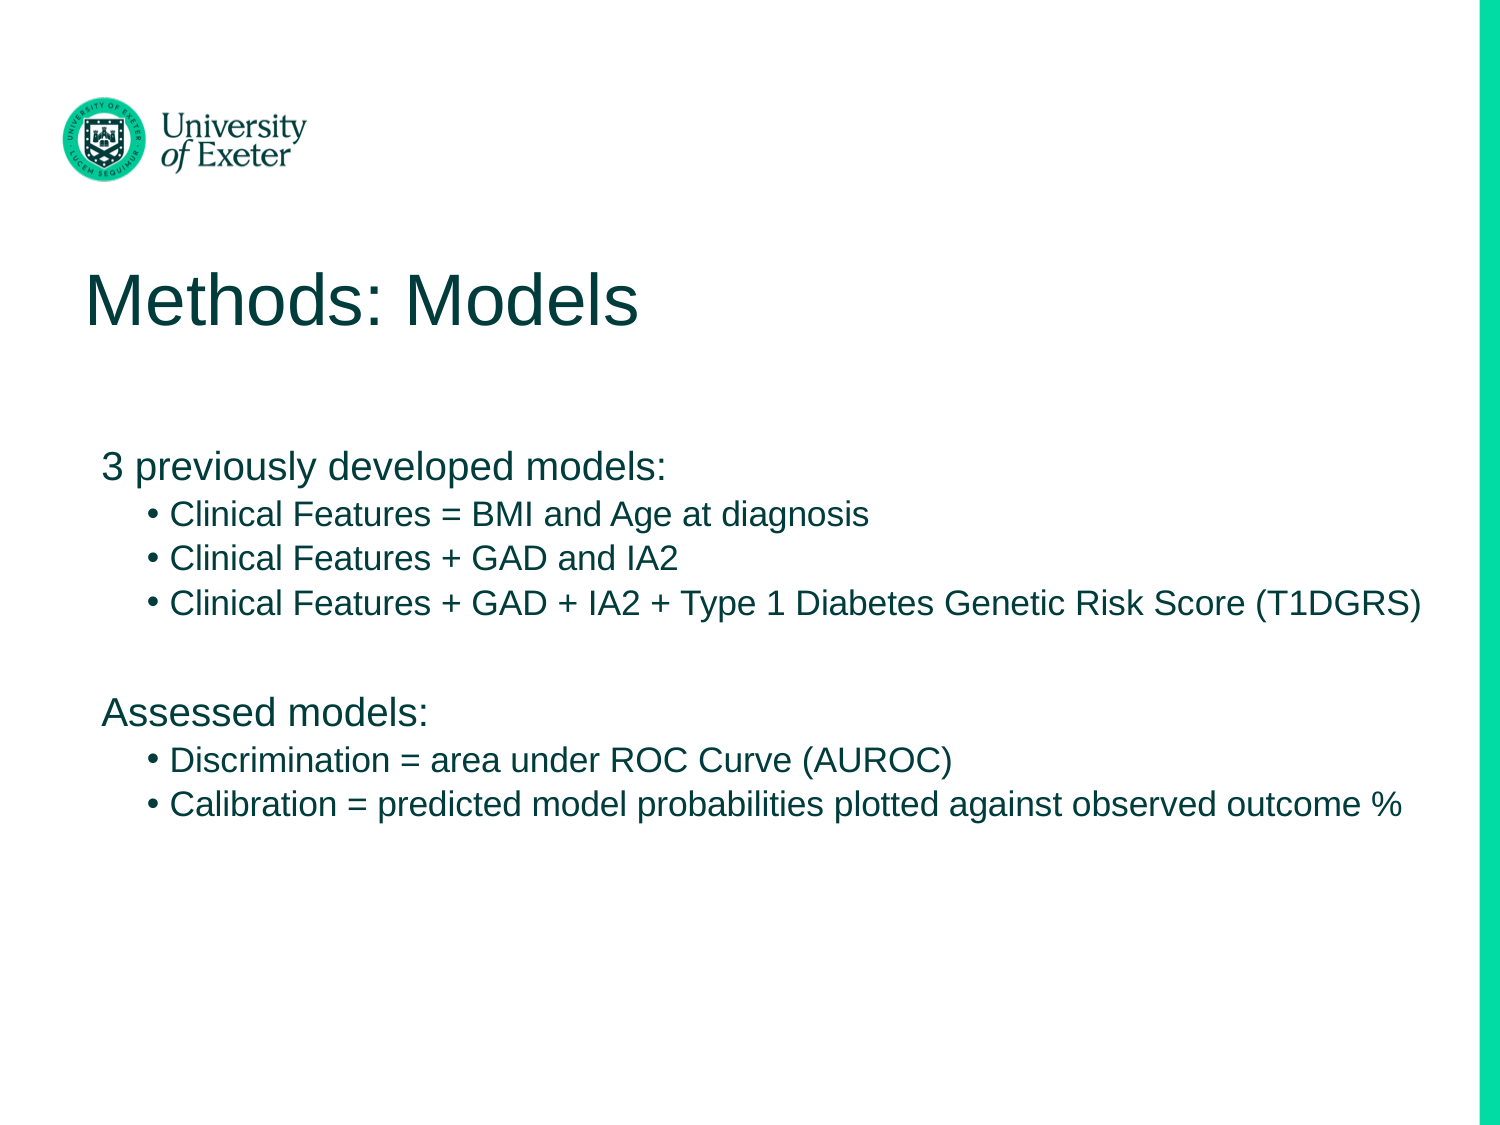

Methods: Models
3 previously developed models:
Clinical Features = BMI and Age at diagnosis
Clinical Features + GAD and IA2
Clinical Features + GAD + IA2 + Type 1 Diabetes Genetic Risk Score (T1DGRS)

Assessed models:
Discrimination = area under ROC Curve (AUROC)
Calibration = predicted model probabilities plotted against observed outcome %